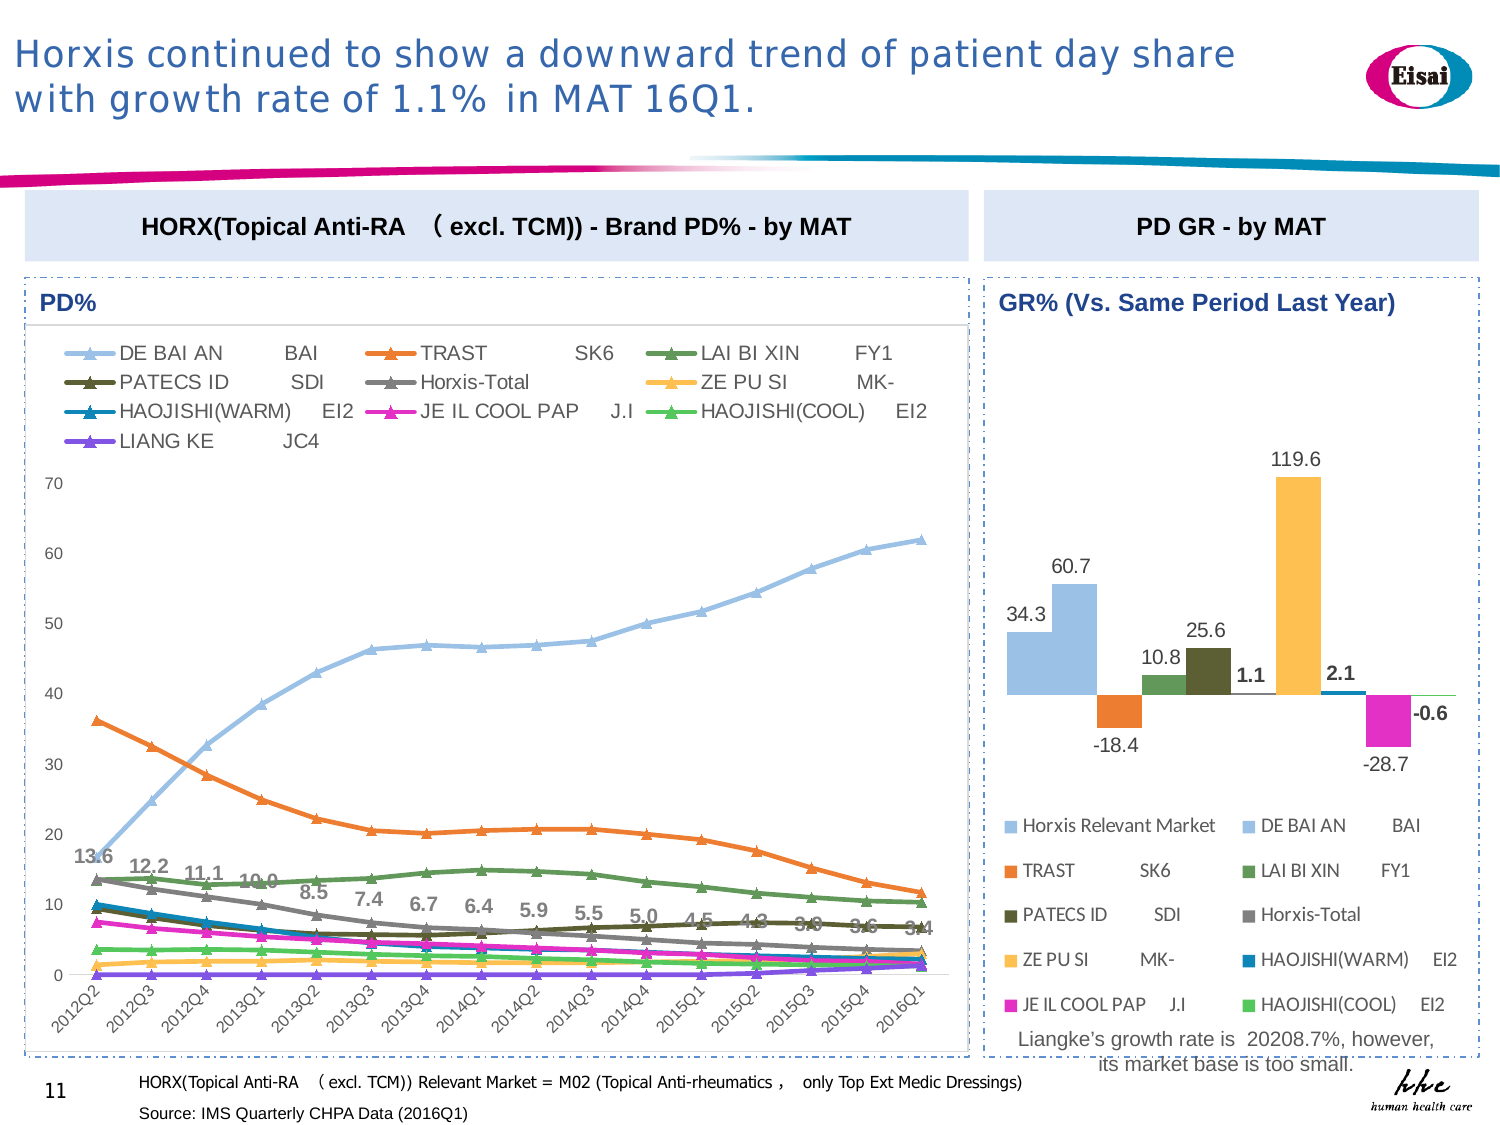

Horxis continued to show a downward trend of patient day share with growth rate of 1.1% in MAT 16Q1.
HORX(Topical Anti-RA （excl. TCM)) - Brand PD% - by MAT
PD GR - by MAT

PD%
GR% (Vs. Same Period Last Year)

### Chart

| Category | DE BAI AN          BAI | TRAST              SK6 | LAI BI XIN         FY1 | PATECS ID          SDI | Horxis-Total | ZE PU SI           MK- | HAOJISHI(WARM)     EI2 | JE IL COOL PAP     J.I | HAOJISHI(COOL)     EI2 | LIANG KE           JC4 |
|---|---|---|---|---|---|---|---|---|---|---|
| 2012Q2 | 16.7 | 36.2 | 13.5 | 9.4 | 13.6 | 1.4 | 10.0 | 7.5 | 3.6 | 0.0 |
| 2012Q3 | 24.8 | 32.5 | 13.7 | 8.1 | 12.2 | 1.8 | 8.7 | 6.6 | 3.5 | 0.0 |
| 2012Q4 | 32.7 | 28.4 | 12.8 | 7.0 | 11.1 | 1.9 | 7.5 | 6.0 | 3.6 | 0.0 |
| 2013Q1 | 38.5 | 24.9 | 13.0 | 6.3 | 10.0 | 1.9 | 6.5 | 5.4 | 3.5 | 0.0 |
| 2013Q2 | 43.0 | 22.2 | 13.4 | 5.8 | 8.5 | 2.1 | 5.3 | 5.0 | 3.2 | 0.0 |
| 2013Q3 | 46.3 | 20.5 | 13.7 | 5.7 | 7.4 | 1.9 | 4.5 | 4.6 | 2.9 | 0.0 |
| 2013Q4 | 46.9 | 20.1 | 14.5 | 5.6 | 6.7 | 1.8 | 4.0 | 4.4 | 2.7 | 0.0 |
| 2014Q1 | 46.6 | 20.5 | 14.9 | 5.9 | 6.4 | 1.7 | 3.8 | 4.1 | 2.6 | 0.0 |
| 2014Q2 | 46.9 | 20.7 | 14.7 | 6.3 | 5.9 | 1.7 | 3.6 | 3.8 | 2.3 | 0.0 |
| 2014Q3 | 47.5 | 20.7 | 14.3 | 6.7 | 5.5 | 1.7 | 3.5 | 3.5 | 2.1 | 0.0 |
| 2014Q4 | 50.0 | 20.0 | 13.2 | 6.9 | 5.0 | 1.8 | 3.2 | 3.1 | 1.8 | 0.0 |
| 2015Q1 | 51.7 | 19.2 | 12.5 | 7.2 | 4.5 | 1.9 | 2.9 | 2.9 | 1.6 | 0.0 |
| 2015Q2 | 54.4 | 17.6 | 11.6 | 7.4 | 4.3 | 2.0 | 2.7 | 2.4 | 1.5 | 0.2 |
| 2015Q3 | 57.8 | 15.2 | 11.0 | 7.3 | 3.9 | 2.2 | 2.5 | 2.0 | 1.4 | 0.6 |
| 2015Q4 | 60.5 | 13.1 | 10.5 | 6.9 | 3.6 | 2.6 | 2.3 | 1.9 | 1.3 | 0.9 |
| 2016Q1 | 61.9 | 11.7 | 10.3 | 6.8 | 3.4 | 3.0 | 2.2 | 1.5 | 1.2 | 1.3 |

### Chart

| Category |  |  |  |  |  |  |  |  |  |  |
|---|---|---|---|---|---|---|---|---|---|---|
Liangke’s growth rate is  20208.7%, however, its market base is too small.
HORX(Topical Anti-RA （excl. TCM)) Relevant Market = M02 (Topical Anti-rheumatics， only Top Ext Medic Dressings)
11
Source: IMS Quarterly CHPA Data (2016Q1)